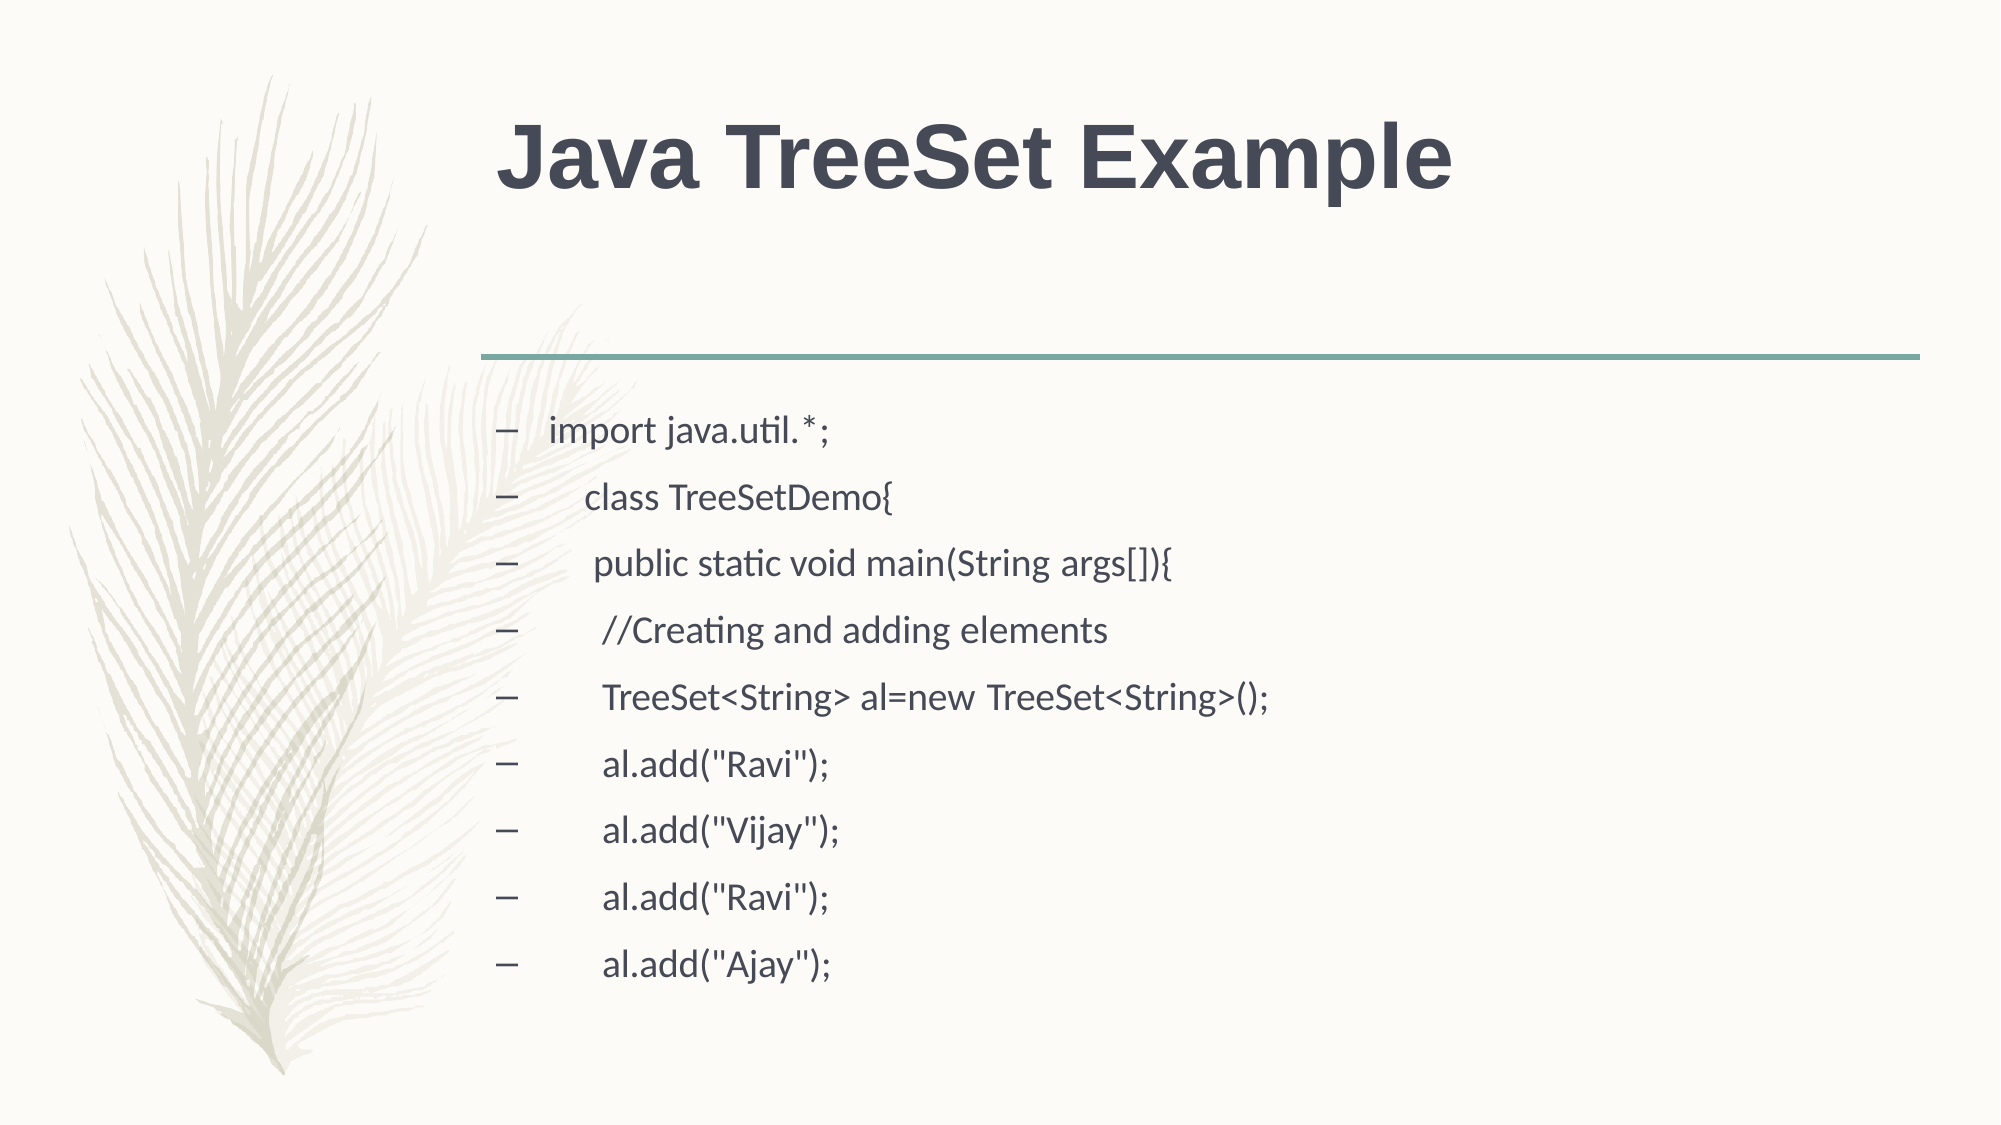

# Java TreeSet Example
import java.util.*;
class TreeSetDemo{
public static void main(String args[]){
//Creating and adding elements
TreeSet<String> al=new TreeSet<String>();
al.add("Ravi");
al.add("Vijay");
al.add("Ravi");
al.add("Ajay");